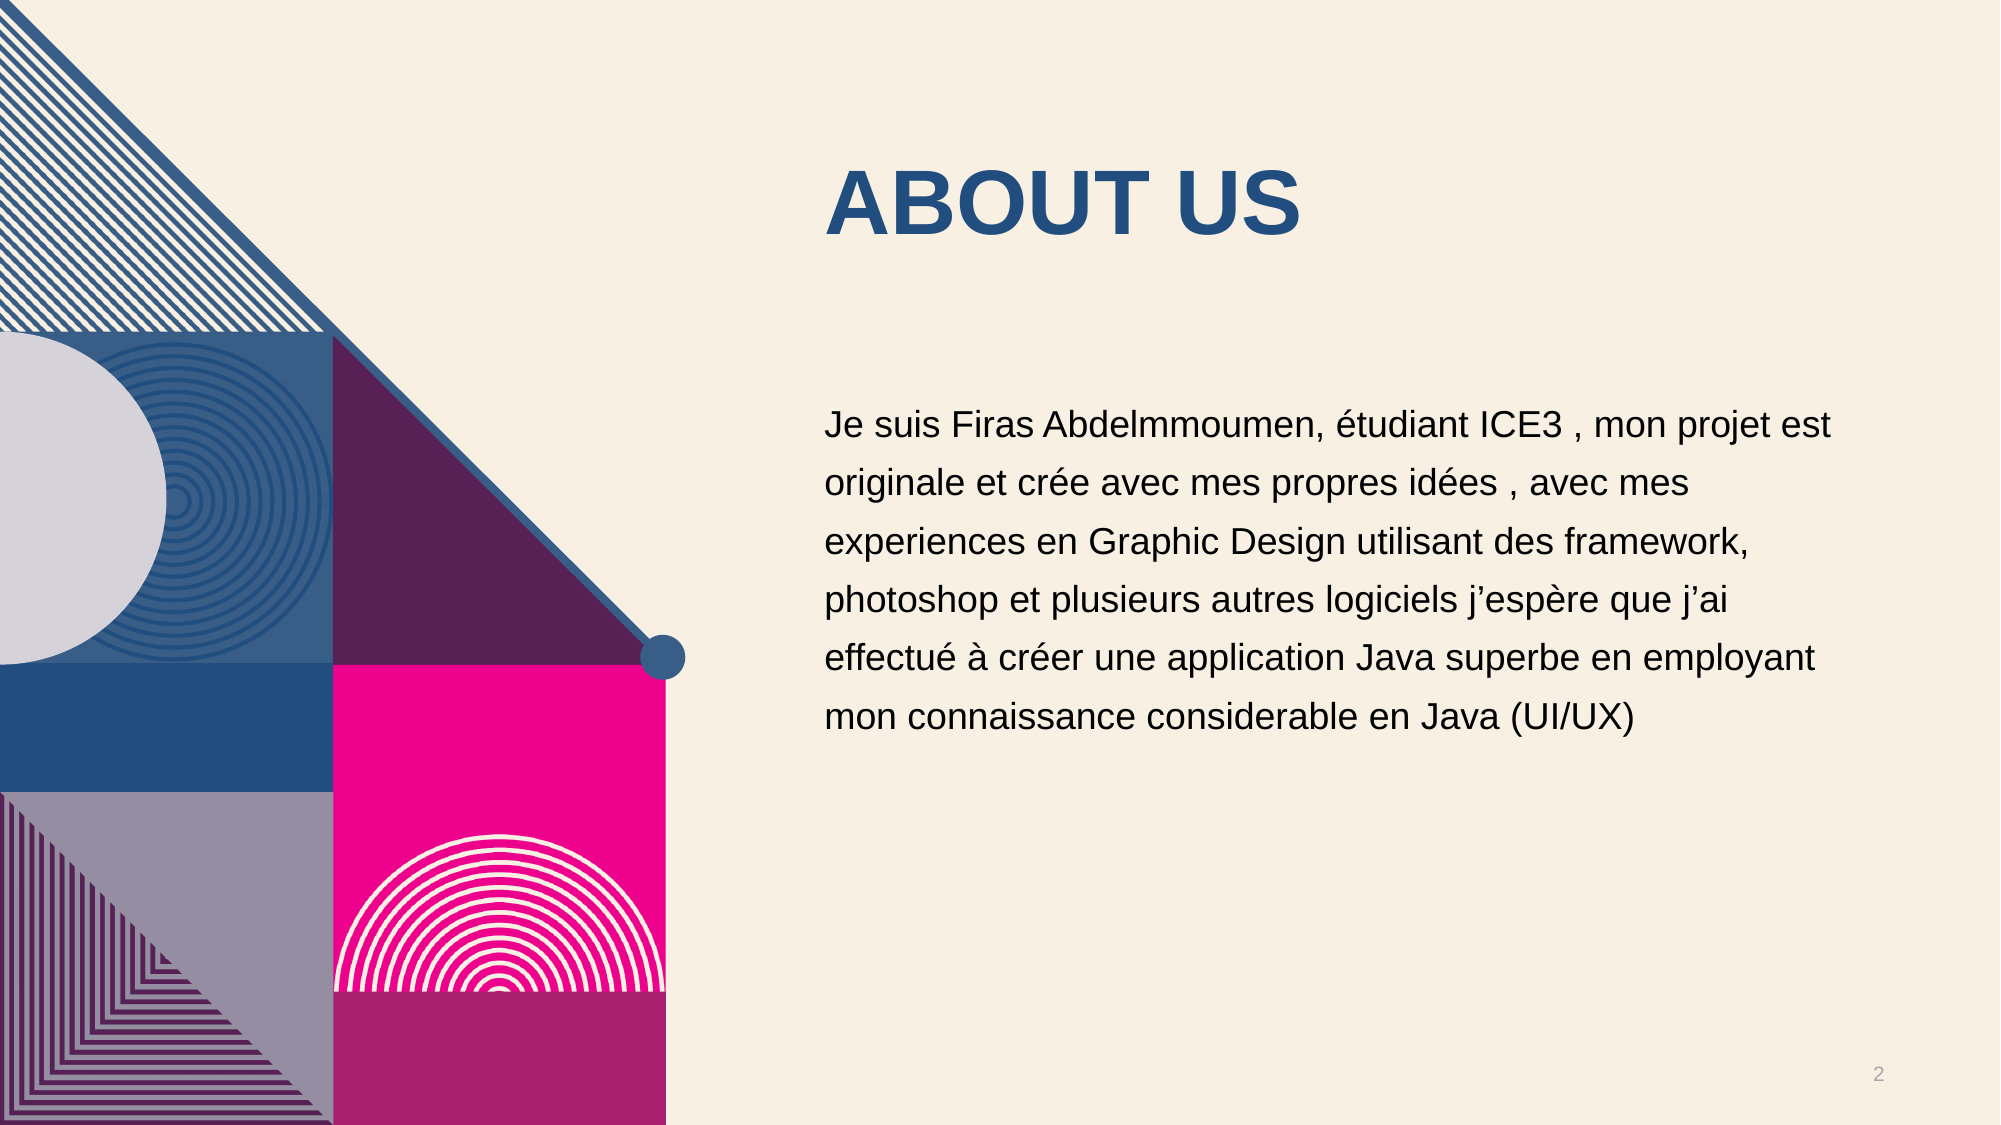

# ABOUT US
Je suis Firas Abdelmmoumen, étudiant ICE3 , mon projet est originale et crée avec mes propres idées , avec mes experiences en Graphic Design utilisant des framework, photoshop et plusieurs autres logiciels j’espère que j’ai effectué à créer une application Java superbe en employant mon connaissance considerable en Java (UI/UX)
2